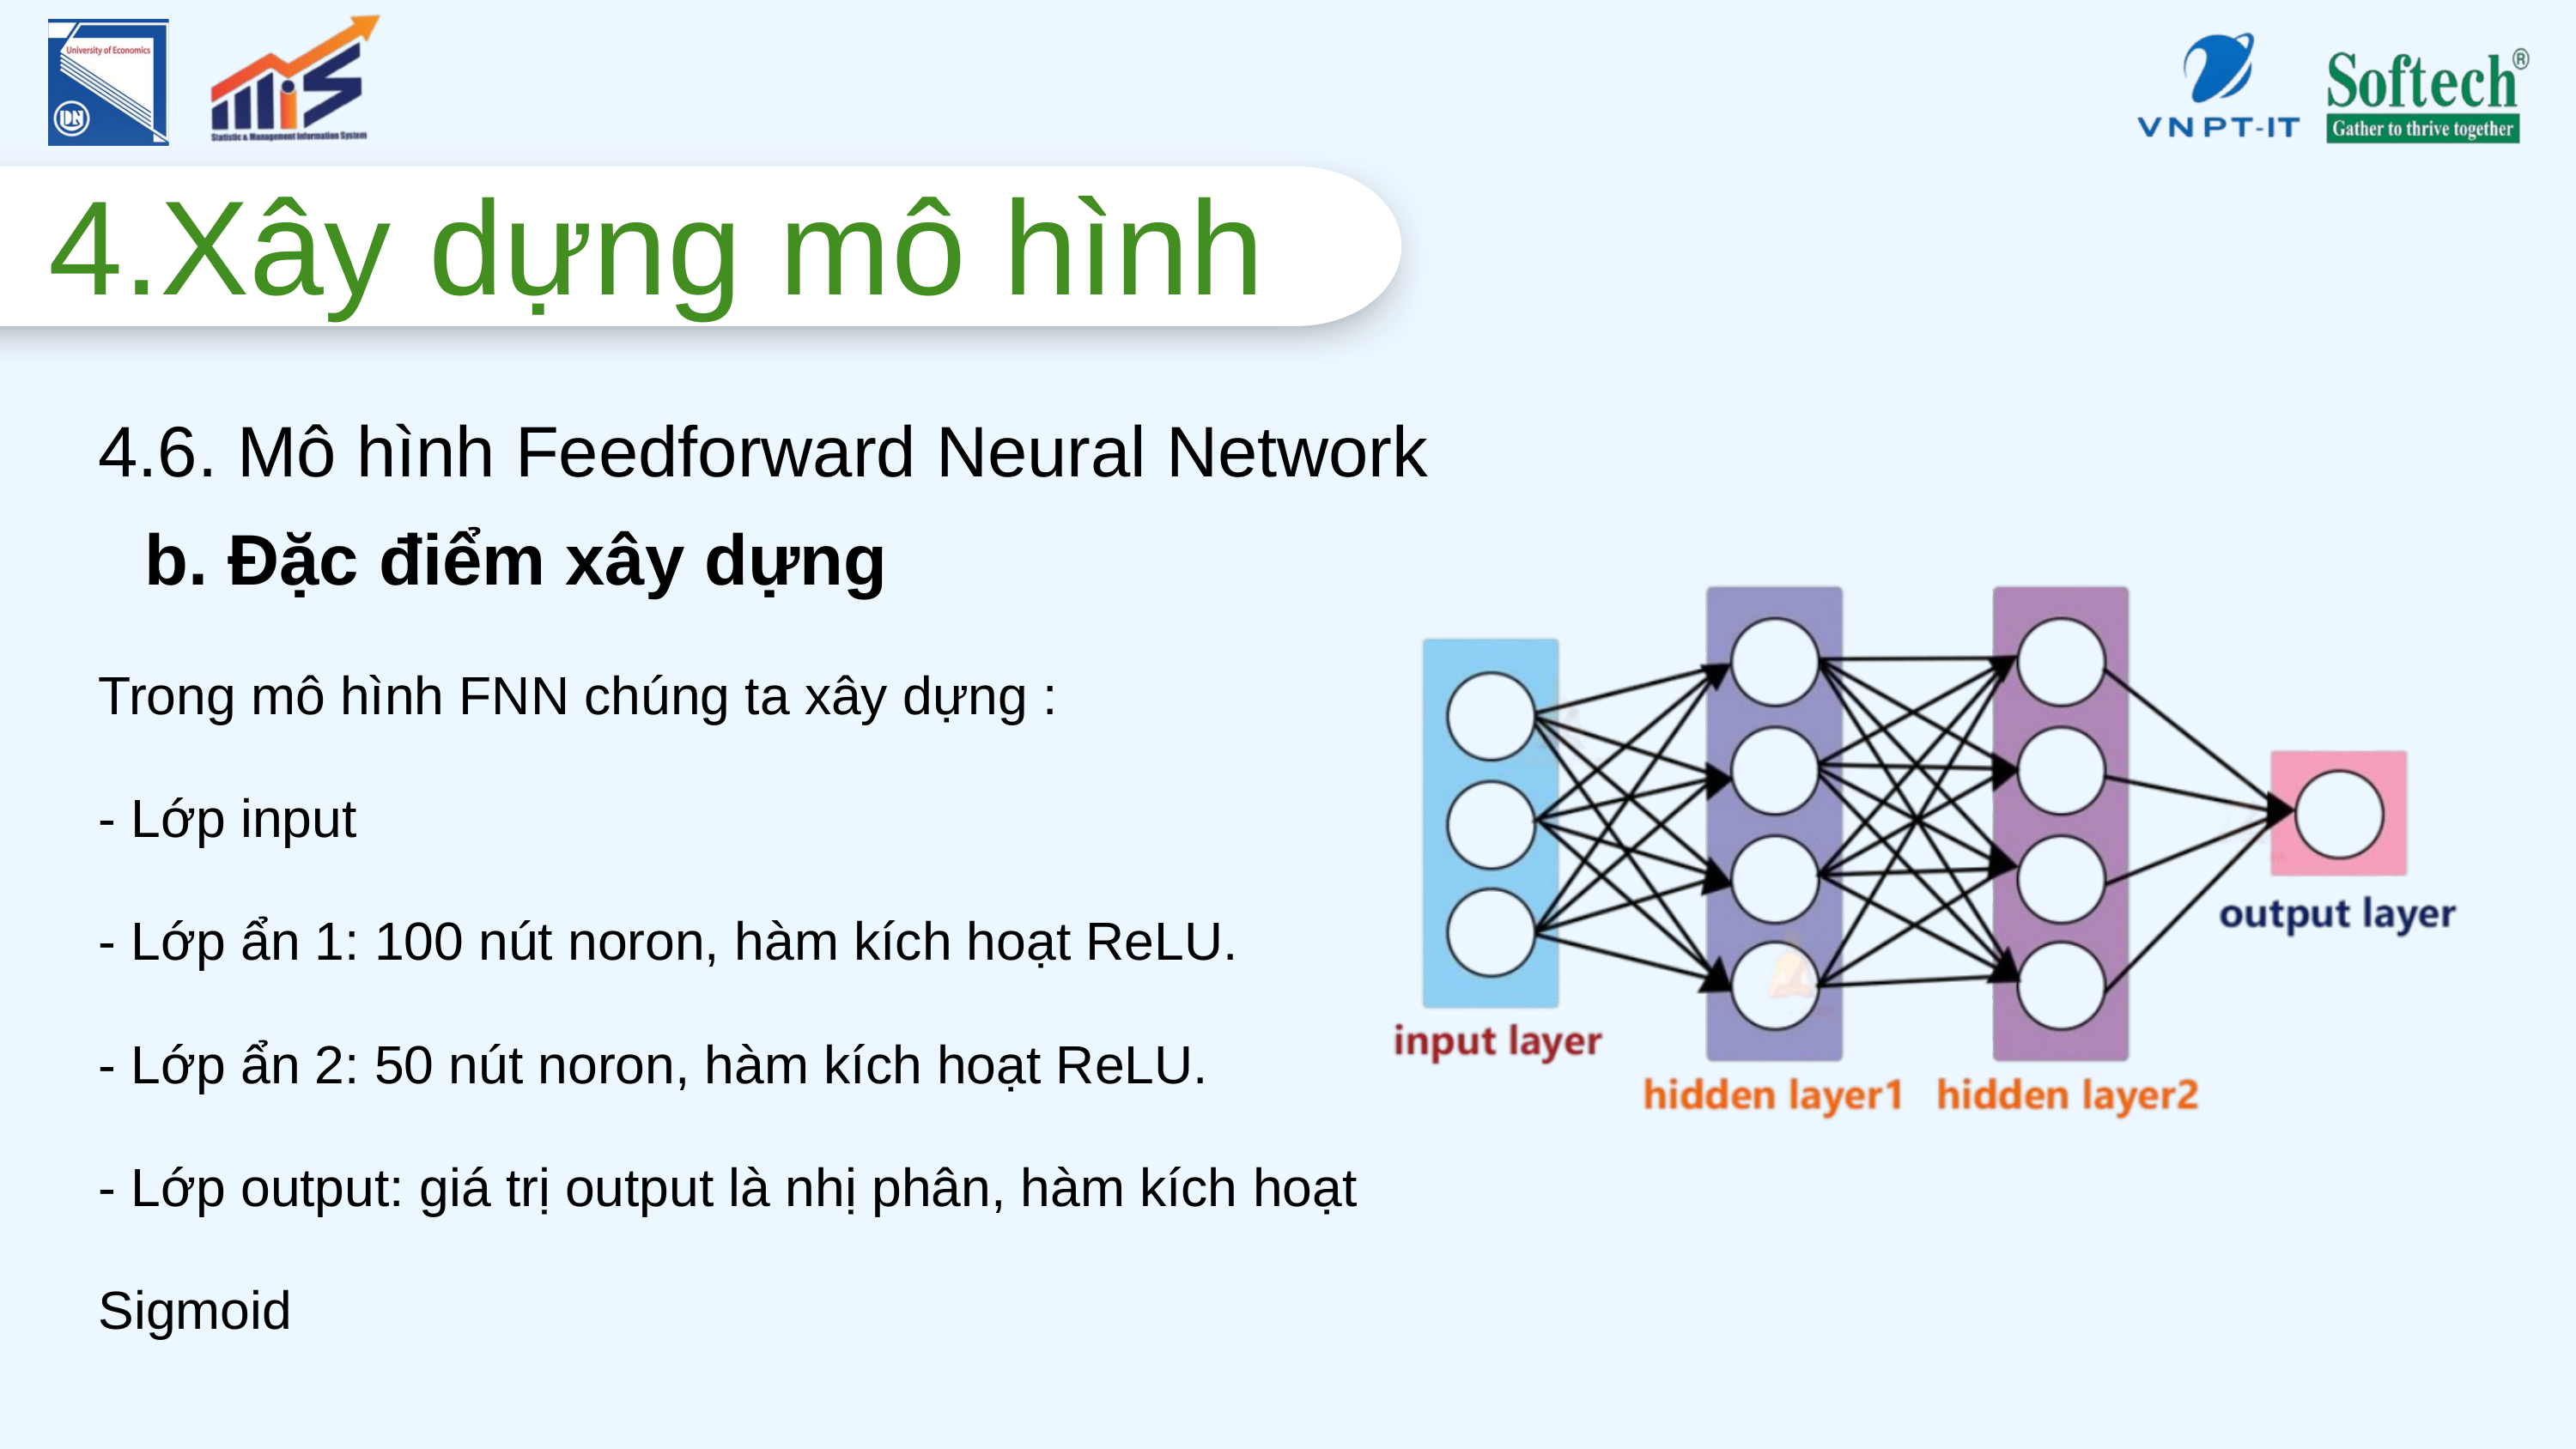

4.Xây dựng mô hình
4.6. Mô hình Feedforward Neural Network
b. Đặc điểm xây dựng

Trong mô hình FNN chúng ta xây dựng :
- Lớp input
- Lớp ẩn 1: 100 nút noron, hàm kích hoạt ReLU.
- Lớp ẩn 2: 50 nút noron, hàm kích hoạt ReLU.
- Lớp output: giá trị output là nhị phân, hàm kích hoạt Sigmoid